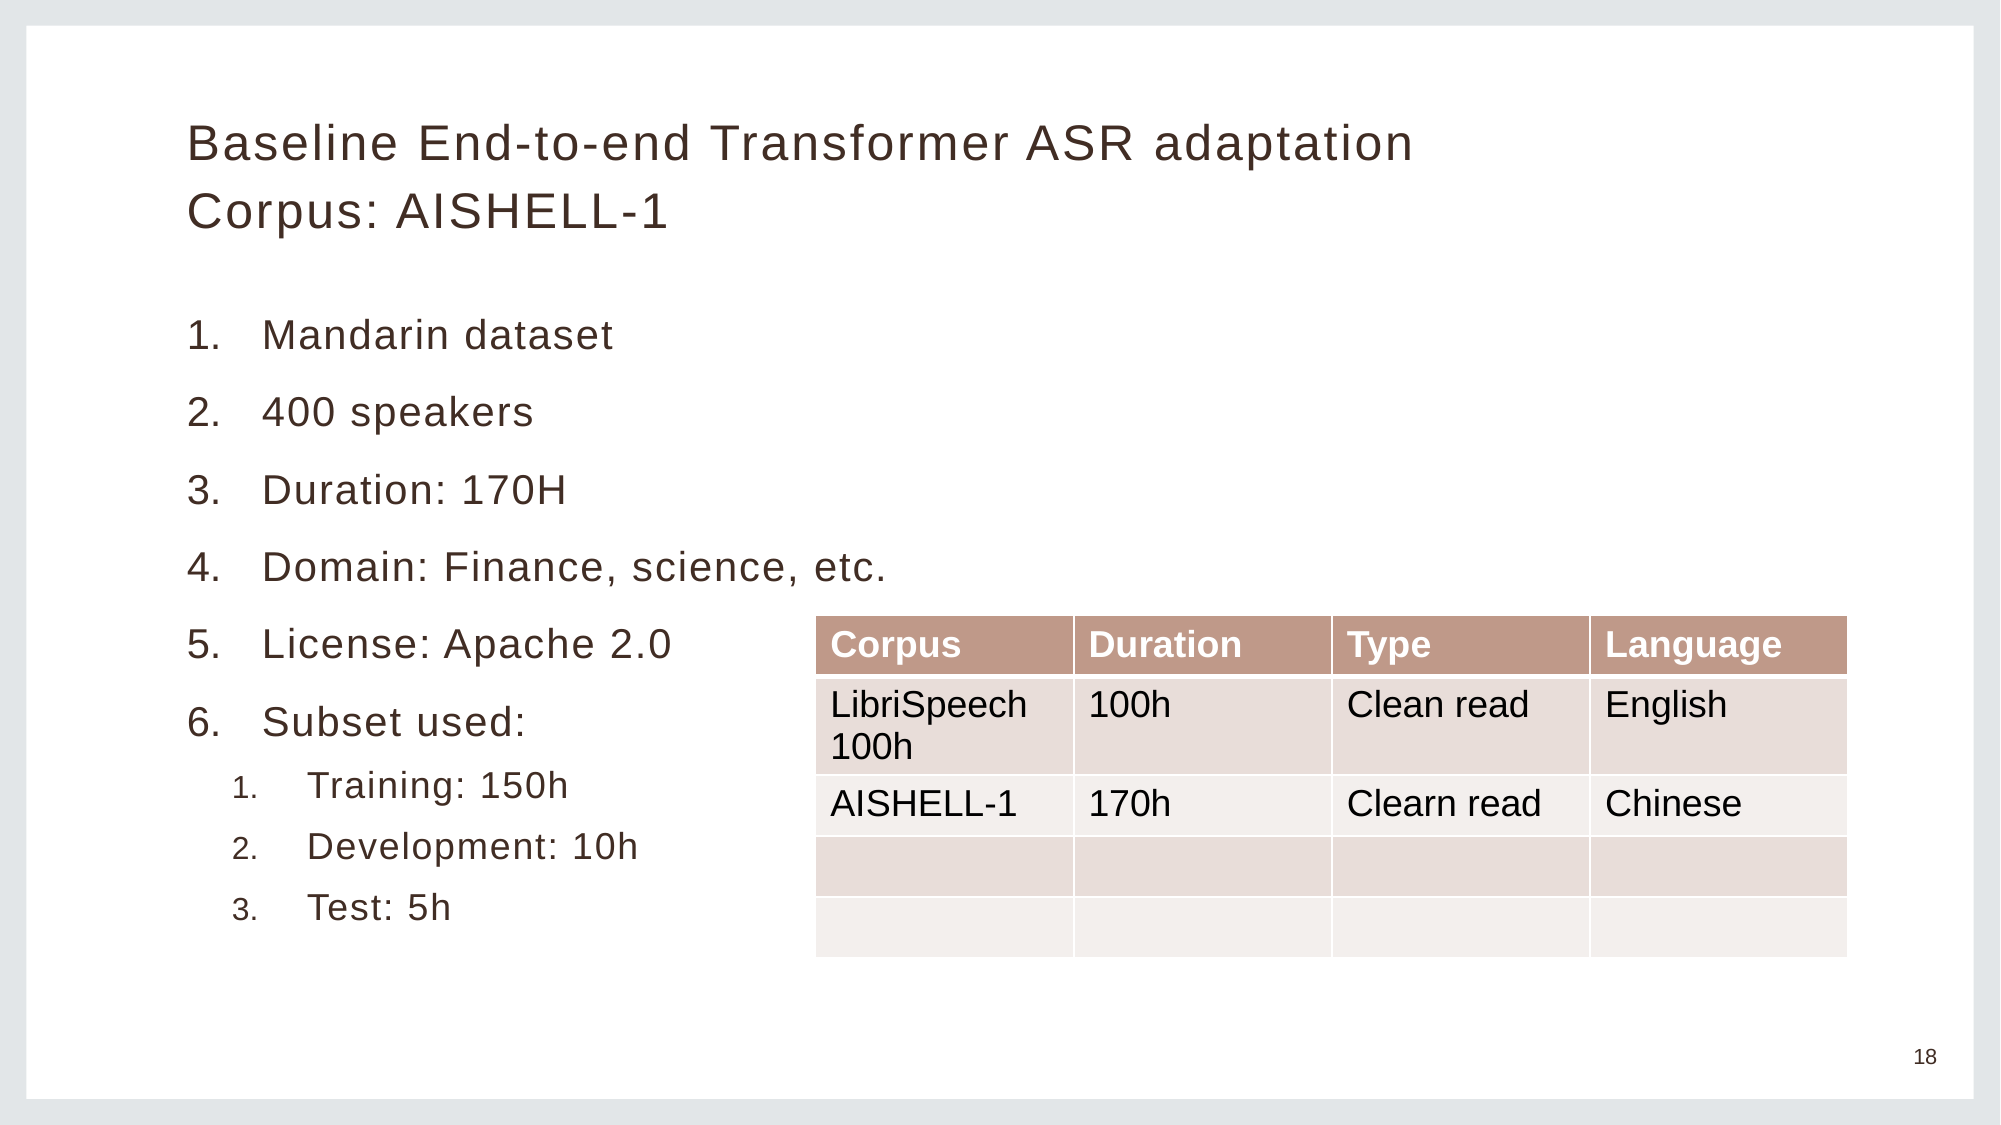

Baseline End-to-end Transformer ASR adaptation
Corpus: AISHELL-1
Mandarin dataset
400 speakers
Duration: 170H
Domain: Finance, science, etc.
License: Apache 2.0
Subset used:
Training: 150h
Development: 10h
Test: 5h
| Corpus | Duration | Type | Language |
| --- | --- | --- | --- |
| LibriSpeech 100h | 100h | Clean read | English |
| AISHELL-1 | 170h | Clearn read | Chinese |
|  |  |  |  |
|  |  |  |  |
18